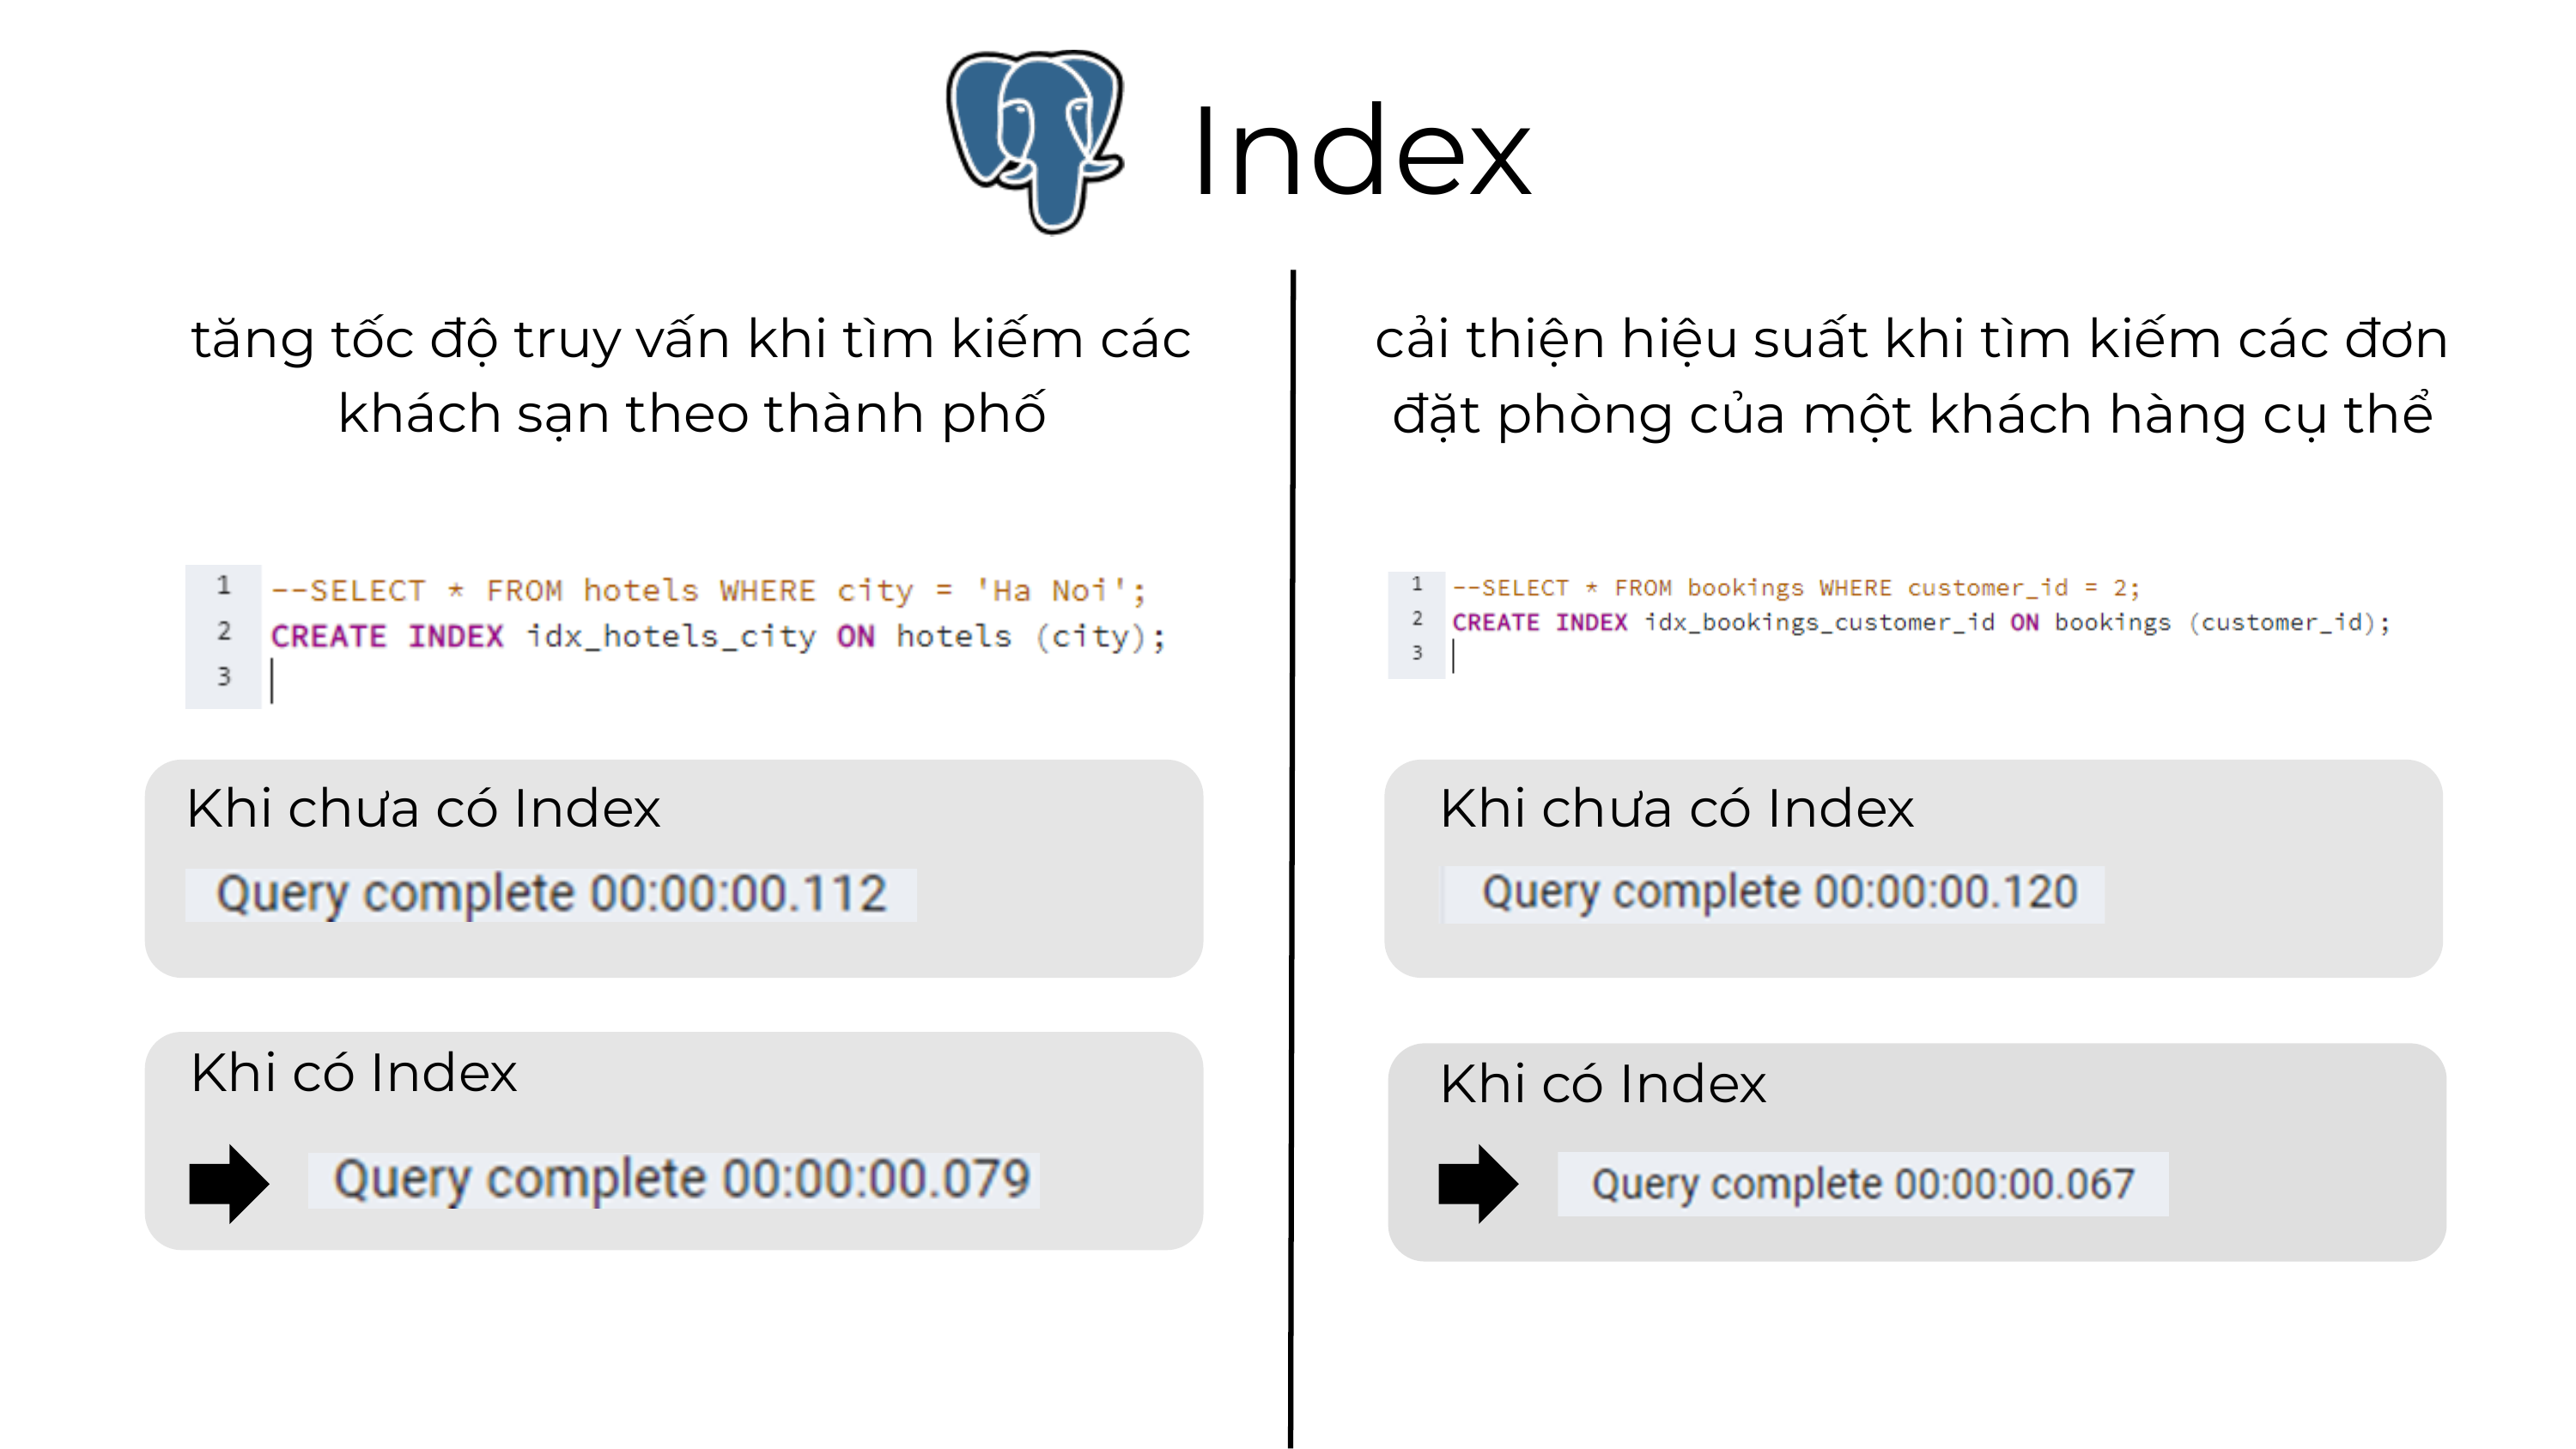

Index

tăng tốc độ truy vấn khi tìm kiếm các khách sạn theo thành phố
cải thiện hiệu suất khi tìm kiếm các đơn đặt phòng của một khách hàng cụ thể

Khi chưa có Index
Khi chưa có Index

Khi có Index

Khi có Index